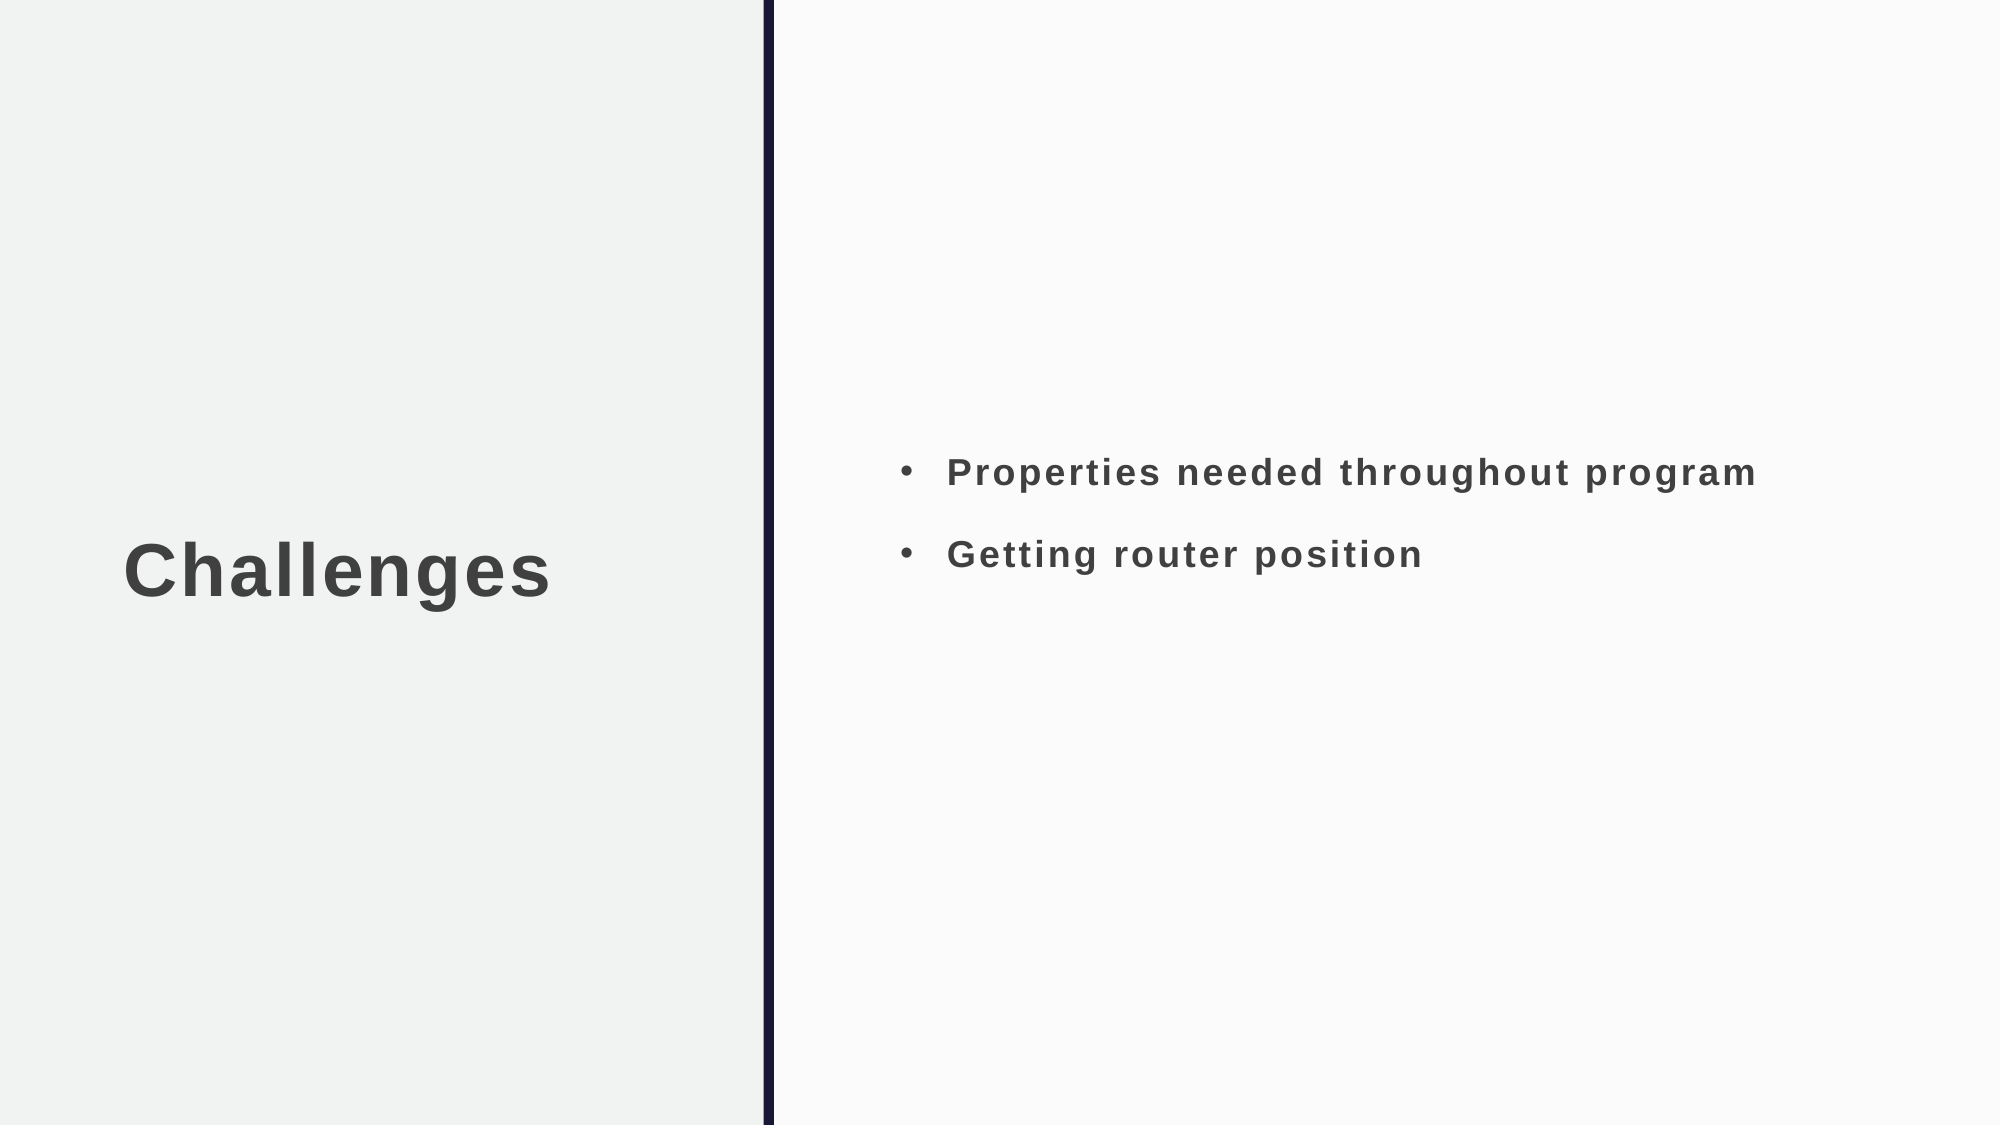

# Challenges
Properties needed throughout program
Getting router position